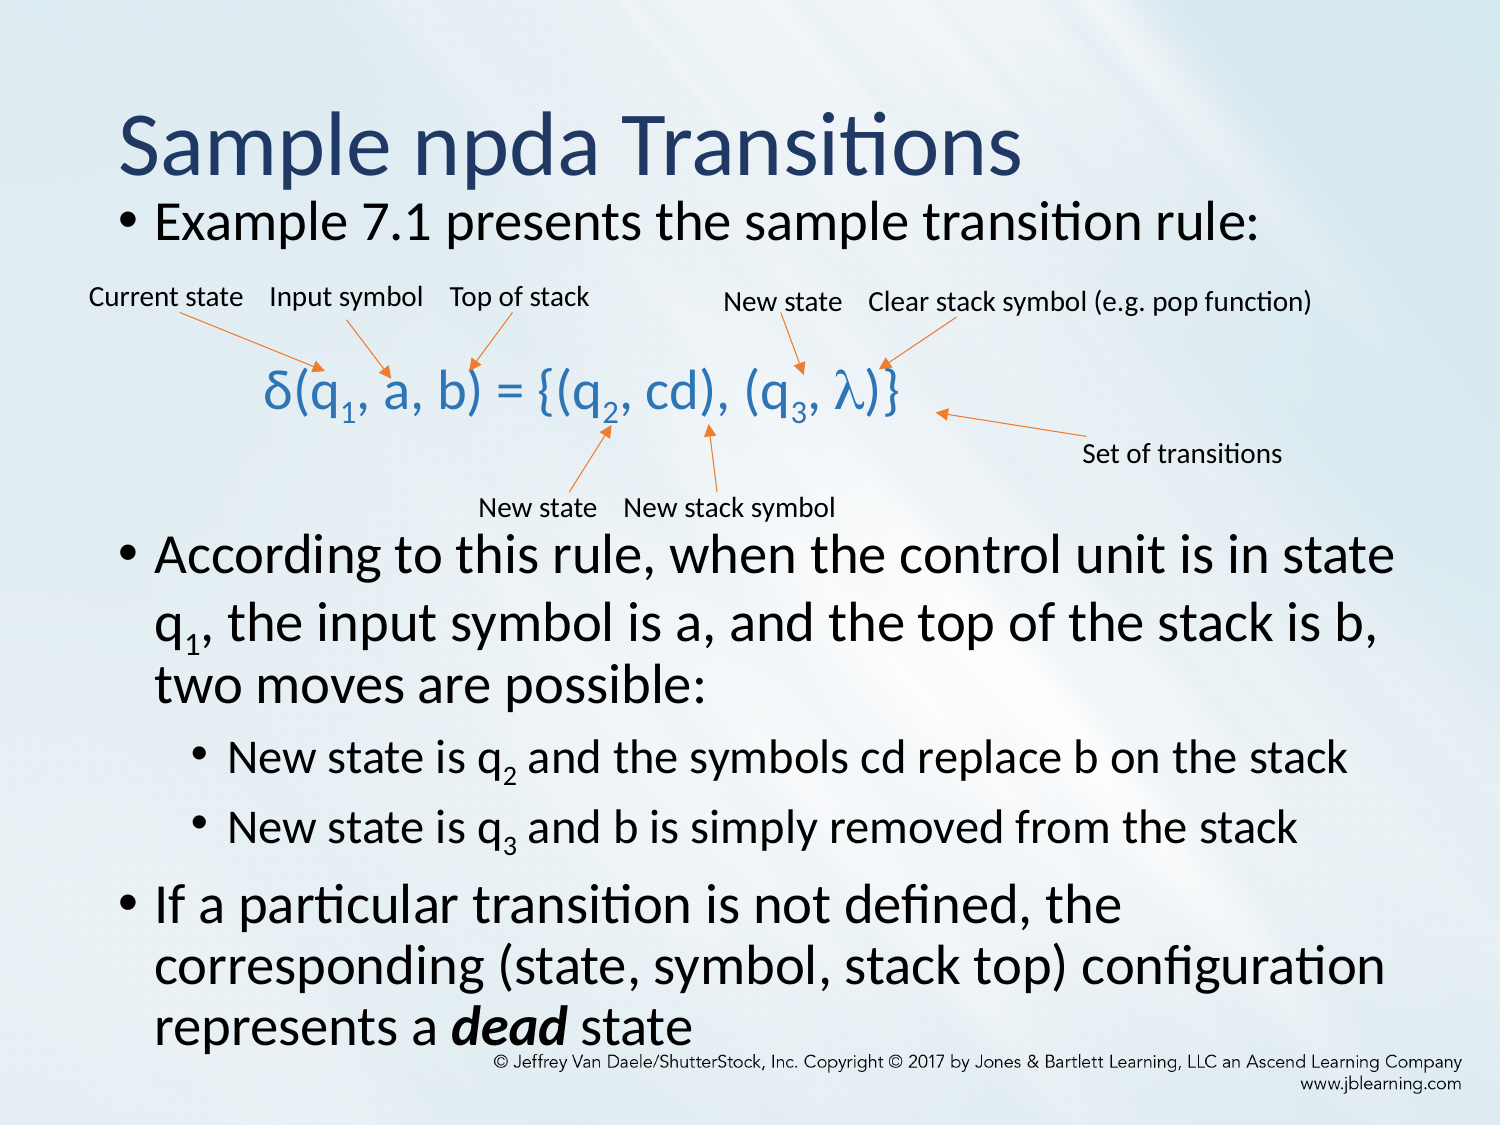

# Sample npda Transitions
Example 7.1 presents the sample transition rule:

	δ(q1, a, b) = {(q2, cd), (q3, λ)}

According to this rule, when the control unit is in state q1, the input symbol is a, and the top of the stack is b, two moves are possible:
New state is q2 and the symbols cd replace b on the stack
New state is q3 and b is simply removed from the stack
If a particular transition is not defined, the corresponding (state, symbol, stack top) configuration represents a dead state

Current state    Input symbol    Top of stack
New state    Clear stack symbol (e.g. pop function)
Set of transitions
New state    New stack symbol